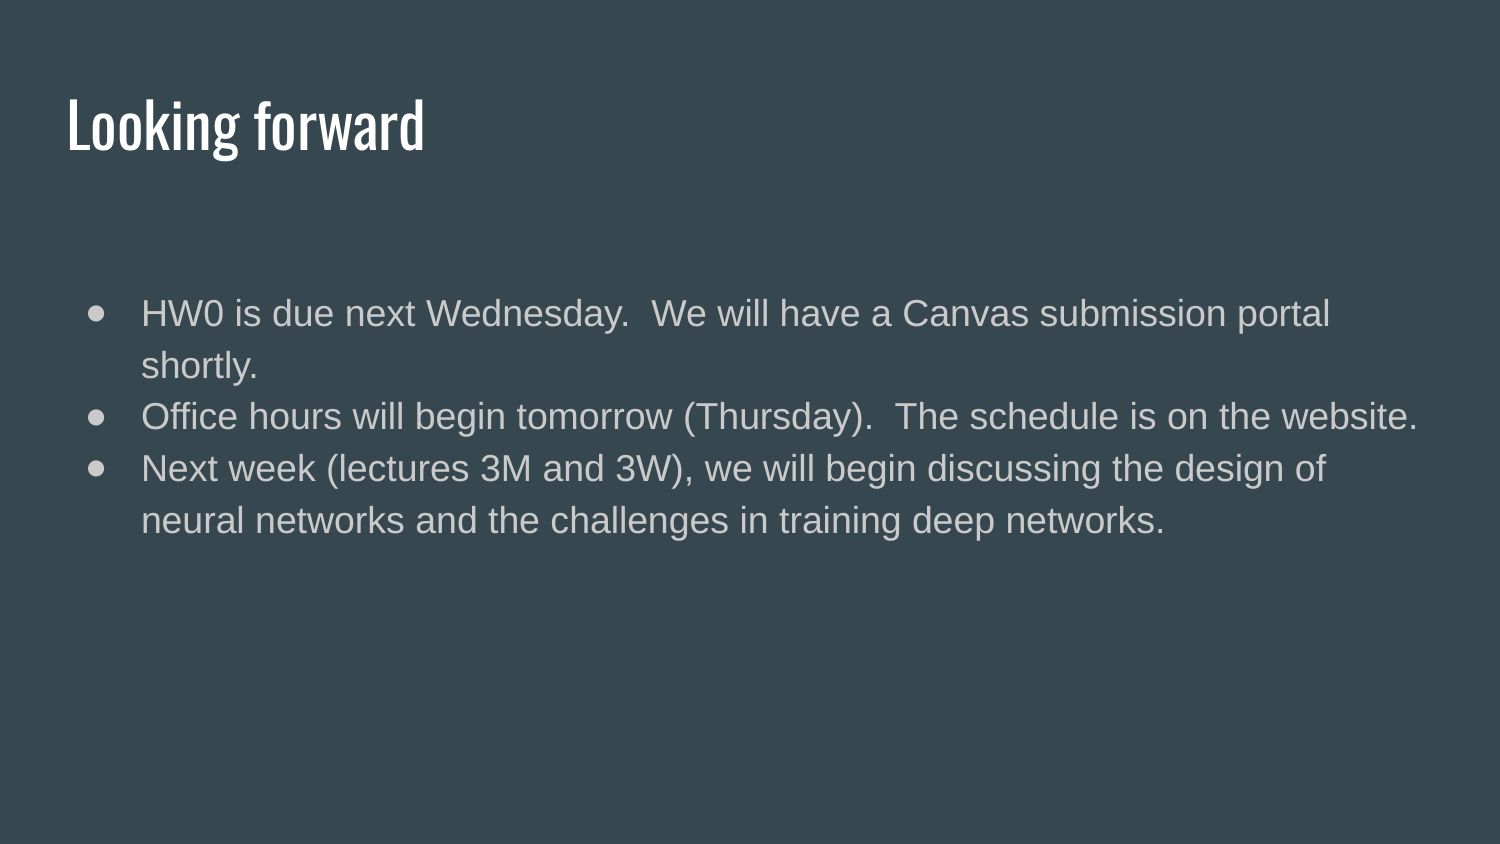

# Looking forward

HW0 is due next Wednesday.  We will have a Canvas submission portal shortly.
Office hours will begin tomorrow (Thursday).  The schedule is on the website.
Next week (lectures 3M and 3W), we will begin discussing the design of neural networks and the challenges in training deep networks.